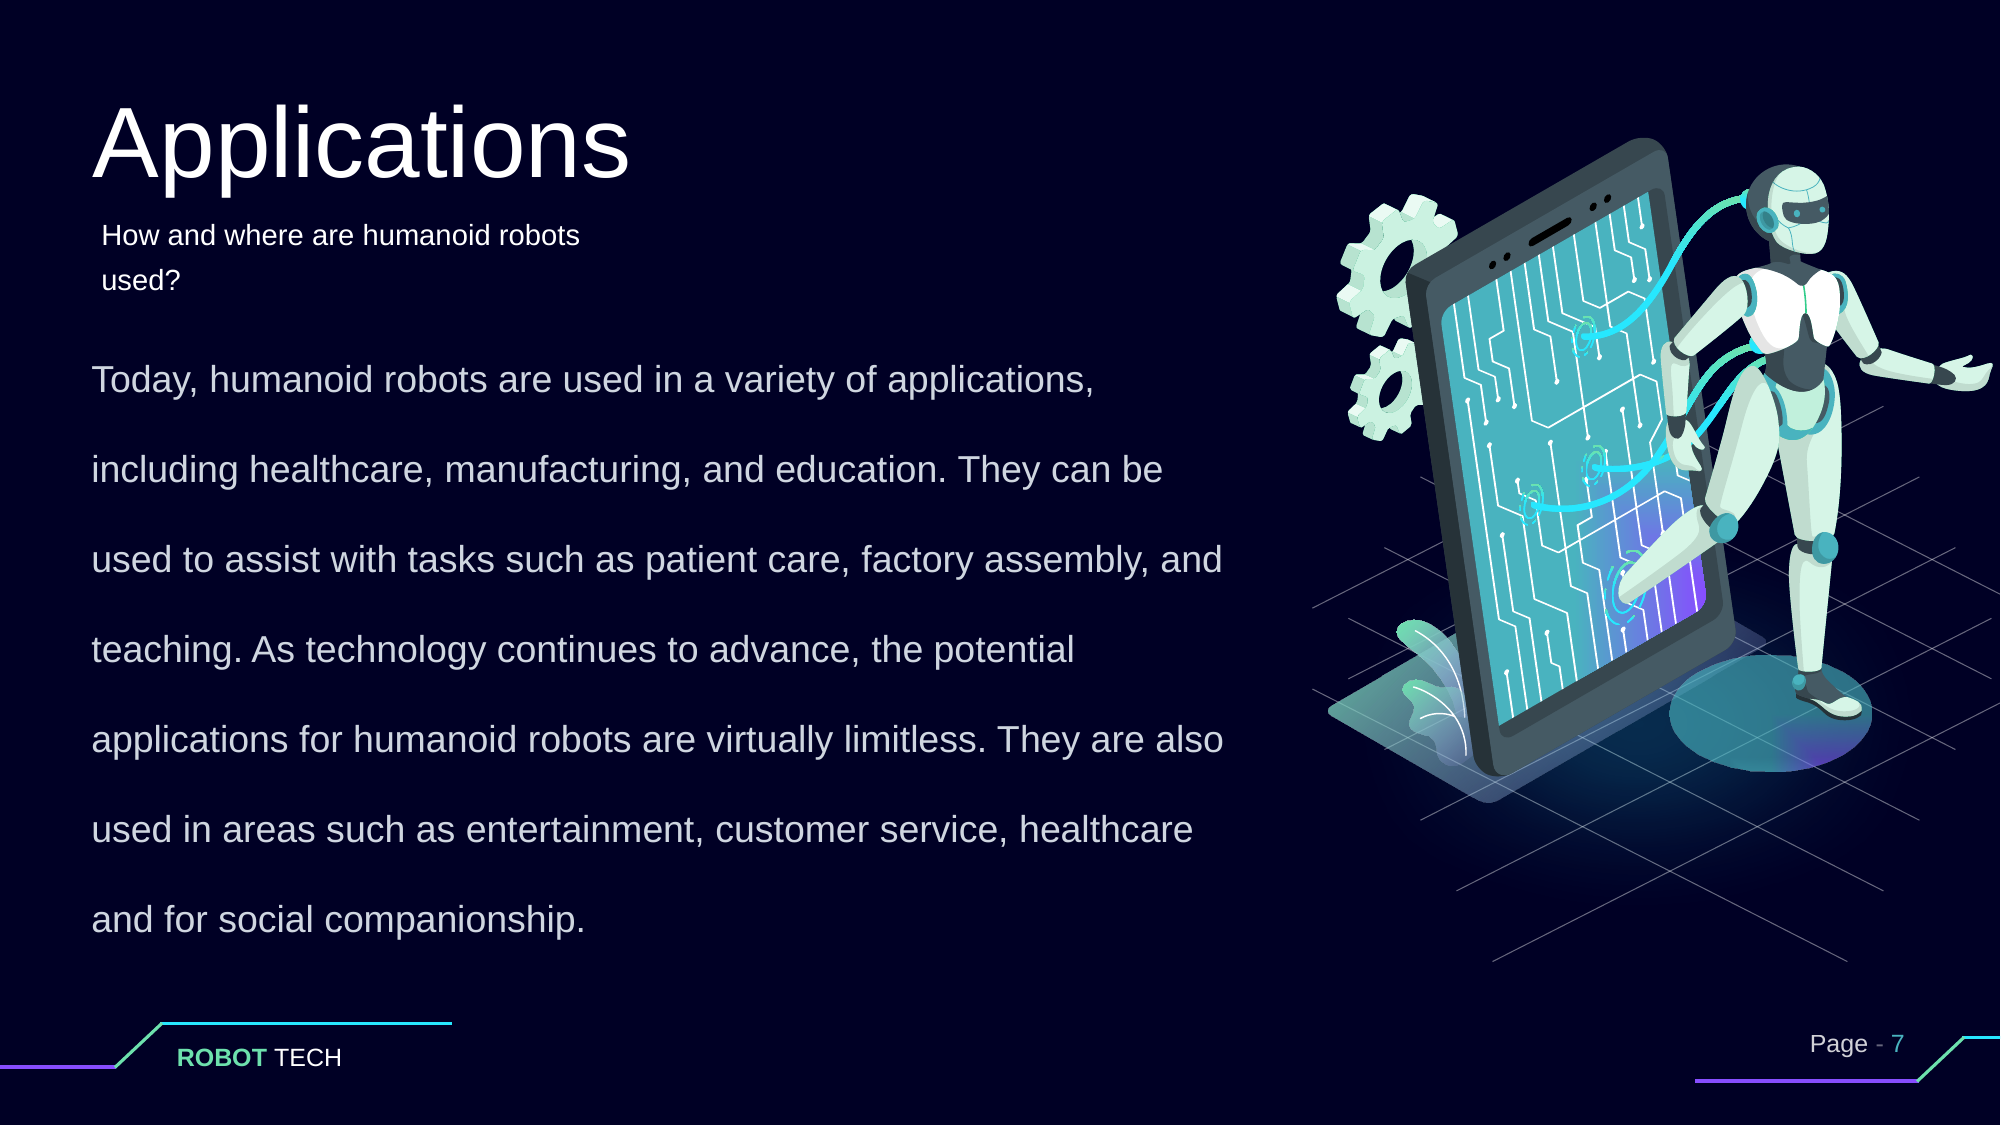

Applications

How and where are humanoid robots used?
Today, humanoid robots are used in a variety of applications, including healthcare, manufacturing, and education. They can be used to assist with tasks such as patient care, factory assembly, and teaching. As technology continues to advance, the potential applications for humanoid robots are virtually limitless. They are also used in areas such as entertainment, customer service, healthcare and for social companionship.